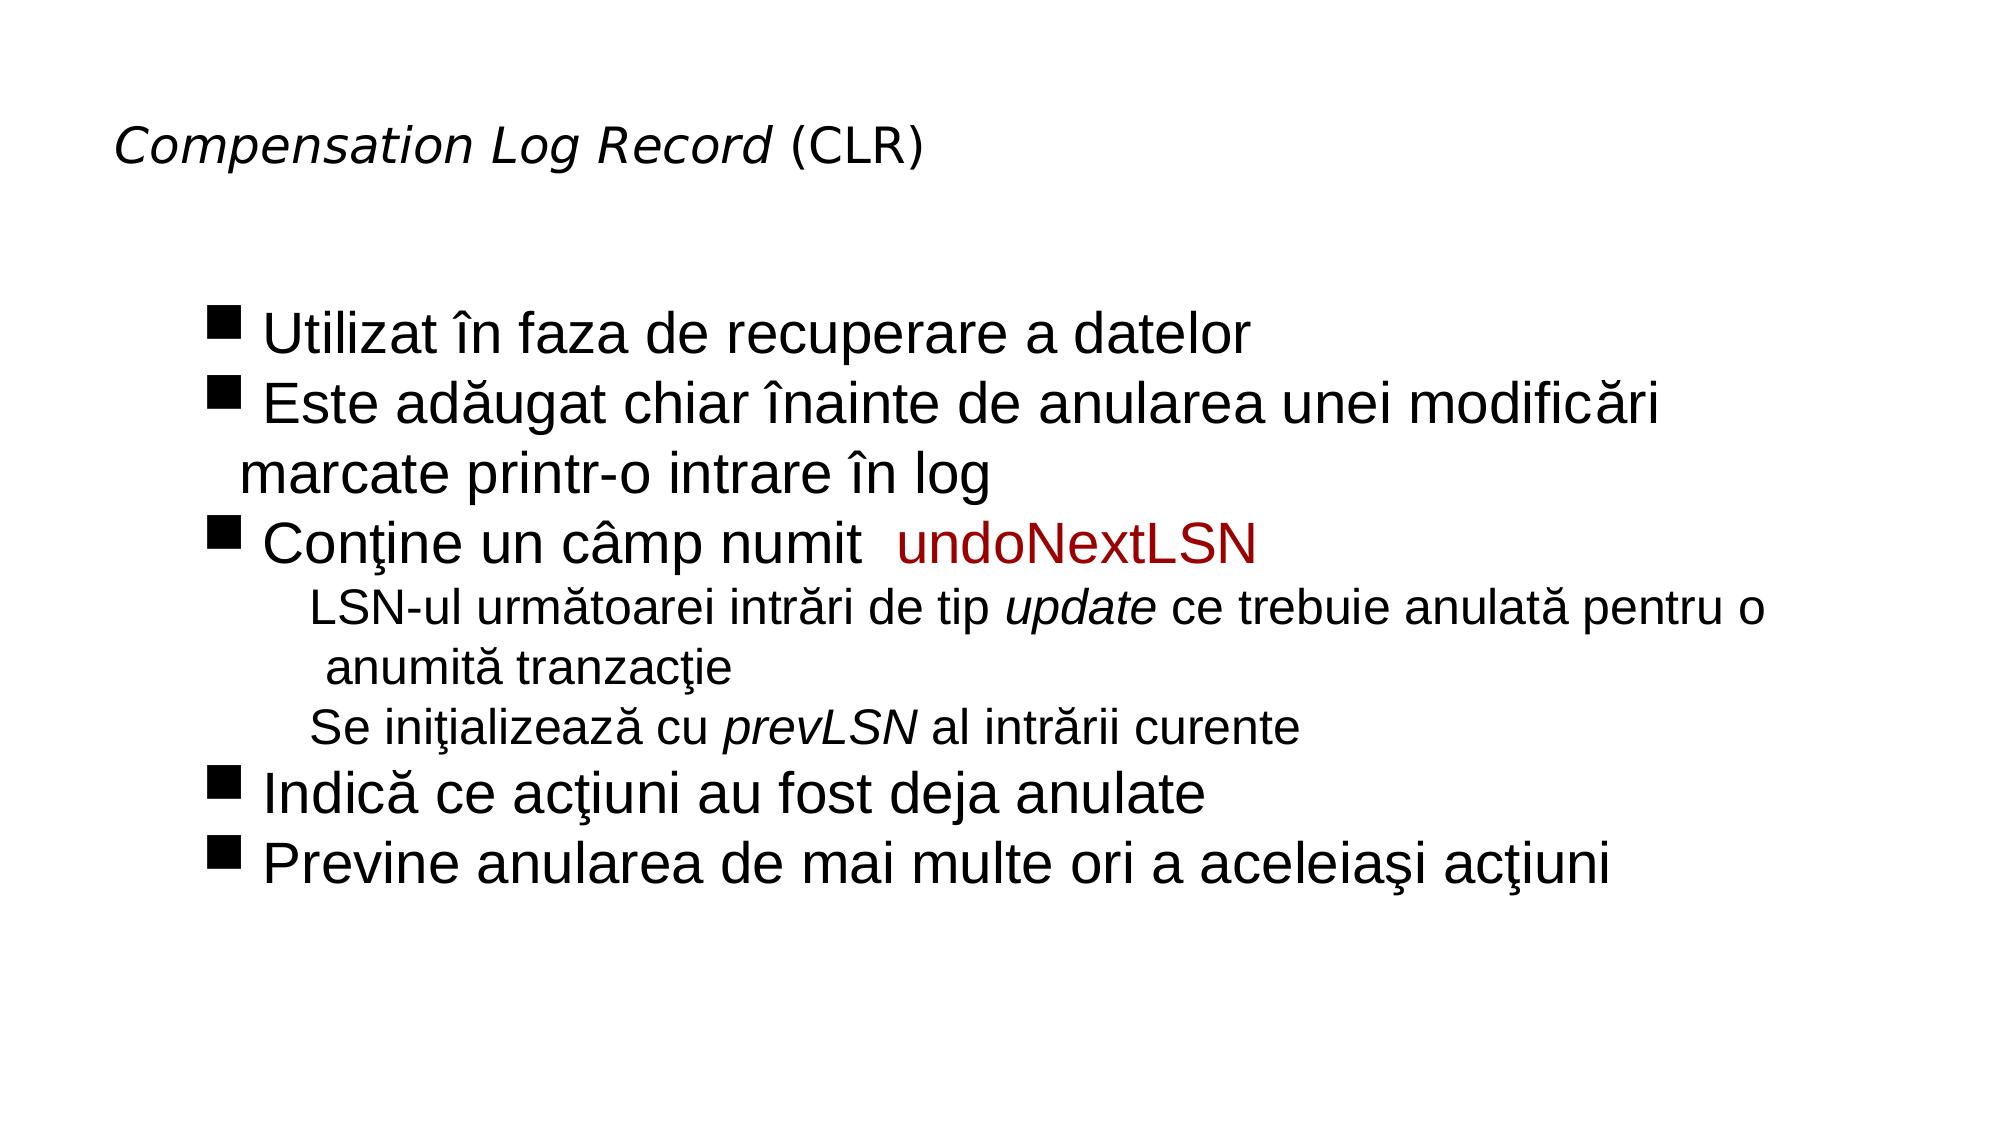

Compensation Log Record (CLR)
 Utilizat în faza de recuperare a datelor
 Este adăugat chiar înainte de anularea unei modificări marcate printr-o intrare în log
 Conţine un câmp numit  undoNextLSN
 LSN-ul următoarei intrări de tip update ce trebuie anulată pentru o anumită tranzacţie
 Se iniţializează cu prevLSN al intrării curente
 Indică ce acţiuni au fost deja anulate
 Previne anularea de mai multe ori a aceleiaşi acţiuni